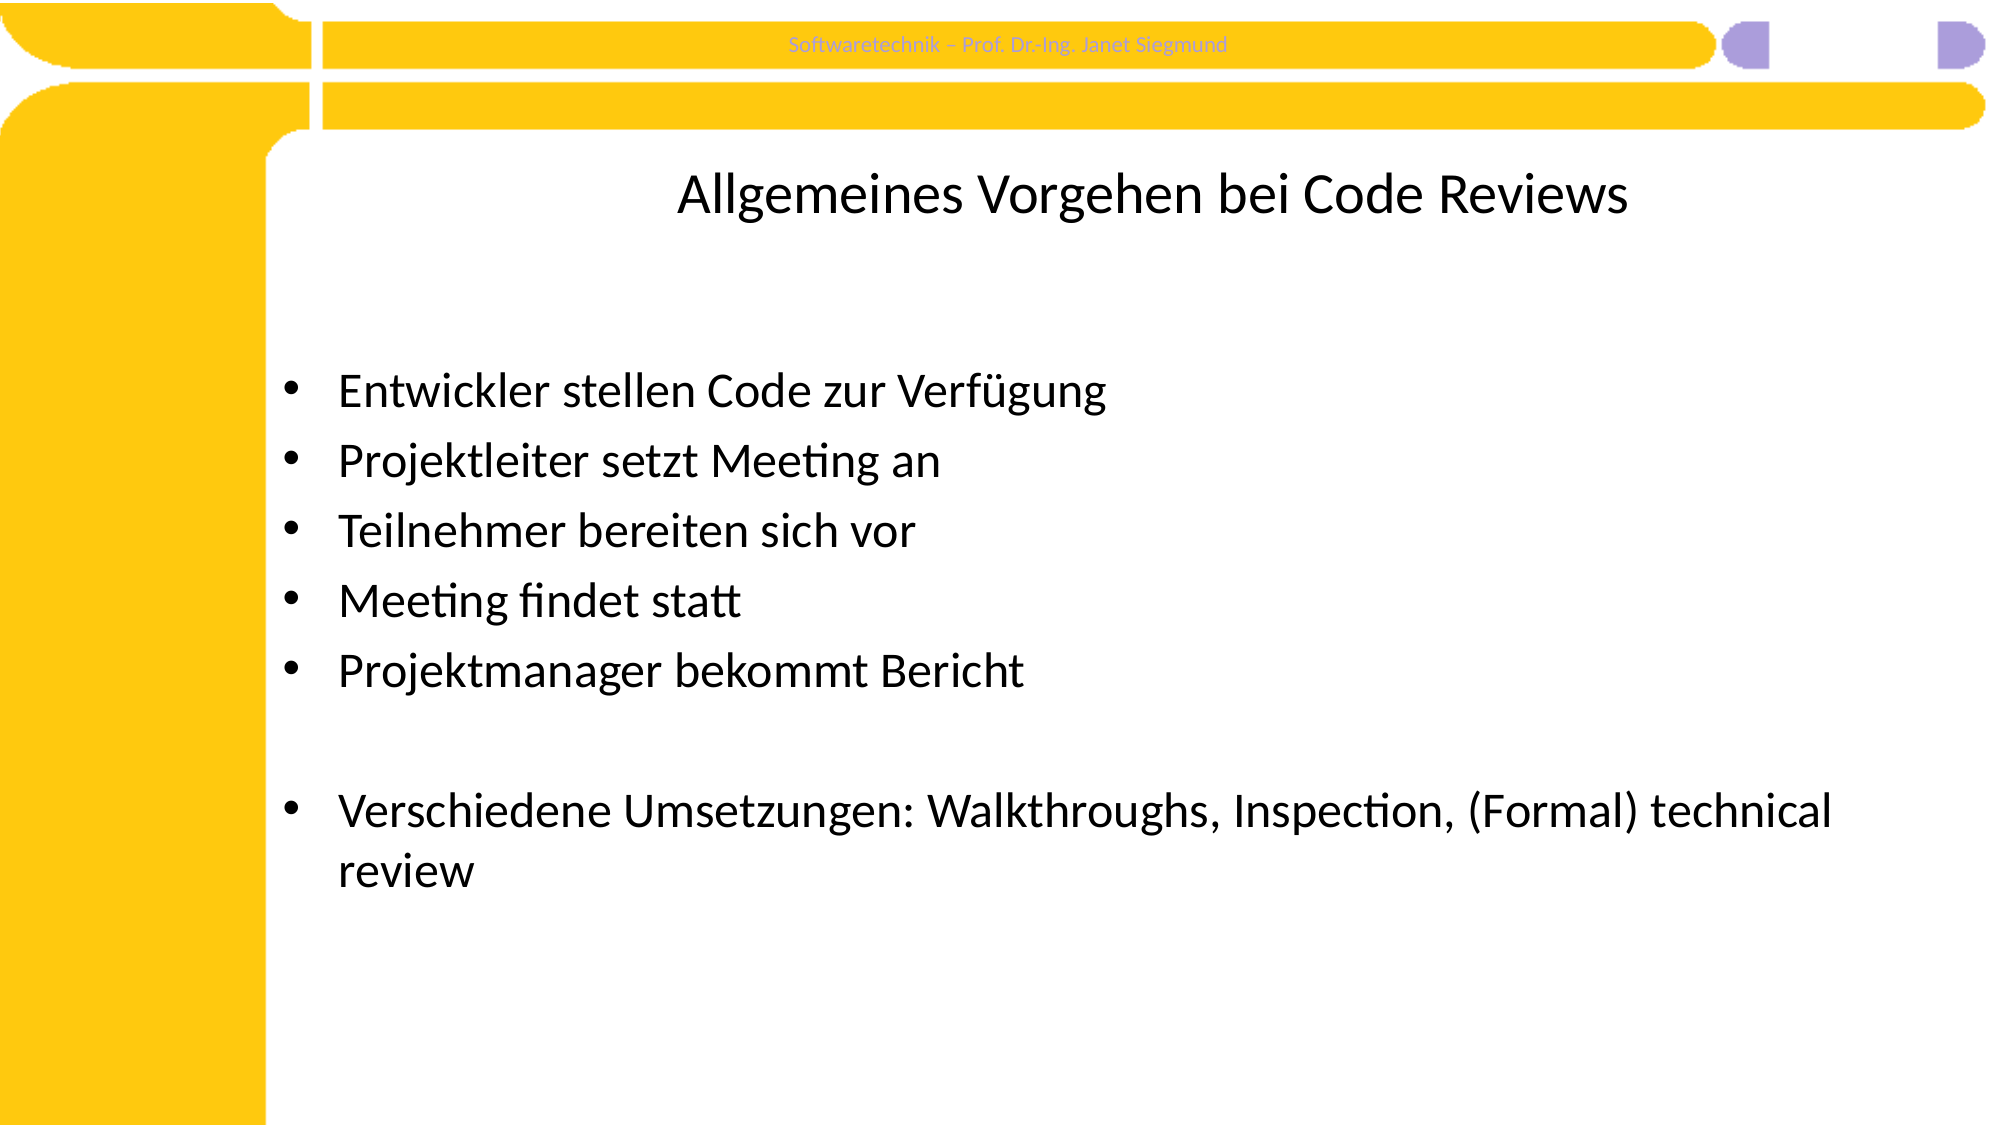

# Allgemeines Vorgehen bei Code Reviews
Entwickler stellen Code zur Verfügung
Projektleiter setzt Meeting an
Teilnehmer bereiten sich vor
Meeting findet statt
Projektmanager bekommt Bericht

Verschiedene Umsetzungen: Walkthroughs, Inspection, (Formal) technical review